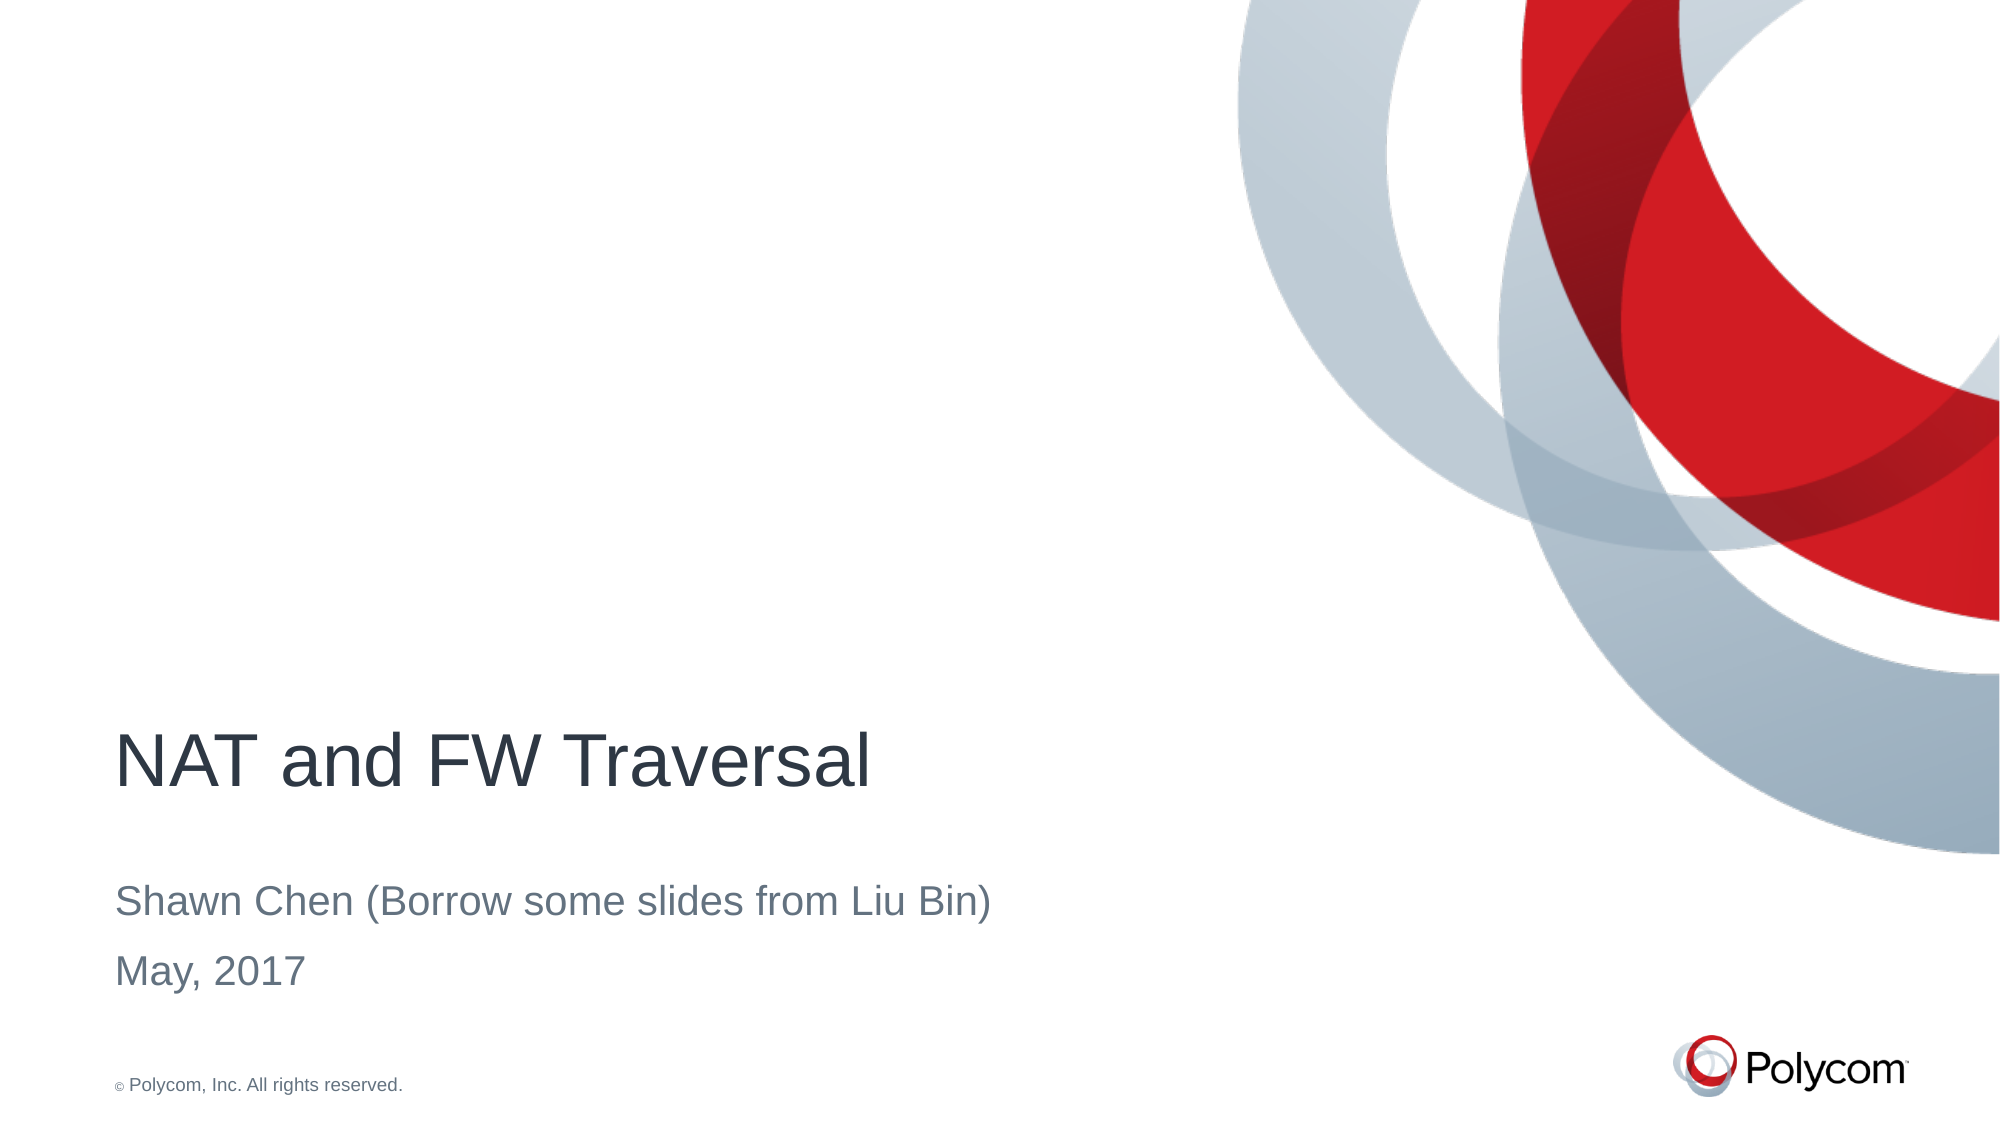

# NAT and FW Traversal
Shawn Chen (Borrow some slides from Liu Bin)
May, 2017